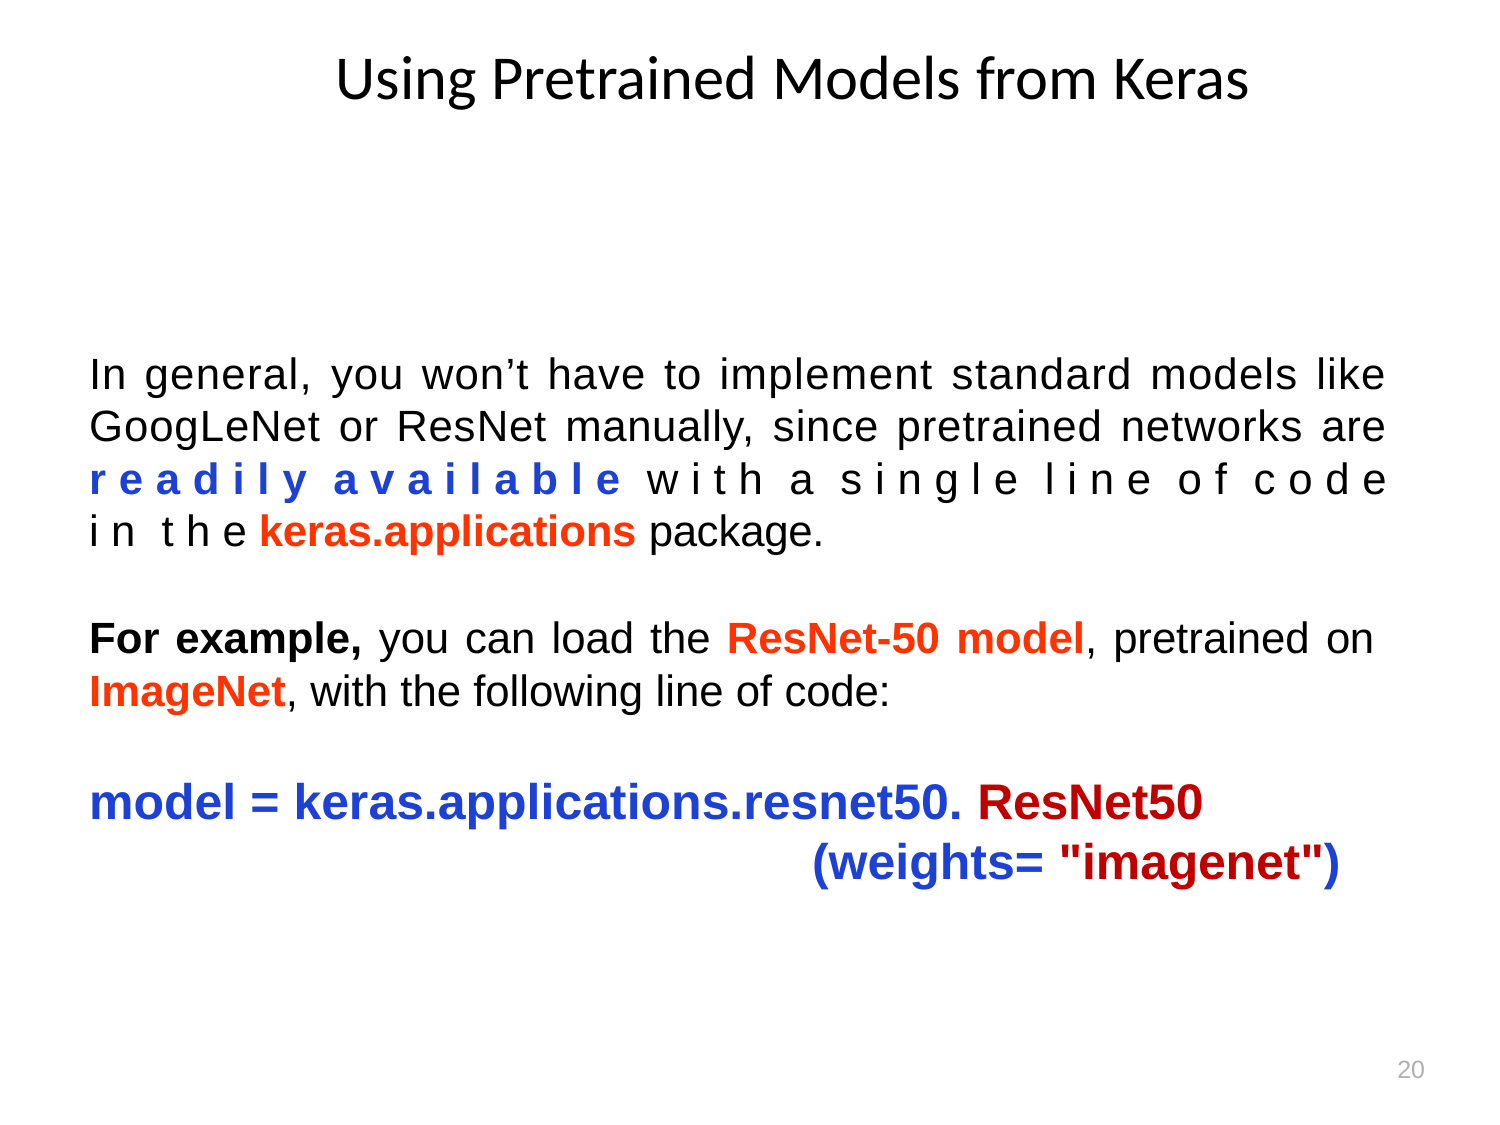

# Using Pretrained Models from Keras
In general, you won’t have to implement standard models like GoogLeNet or ResNet manually, since pretrained networks are r e a d i l y a v a i l a b l e w i t h a s i n g l e l i n e o f c o d e i n t h e keras.applications package.

For example, you can load the ResNet-50 model, pretrained on
ImageNet, with the following line of code:

model = keras.applications.resnet50. ResNet50
(weights= "imagenet")
20